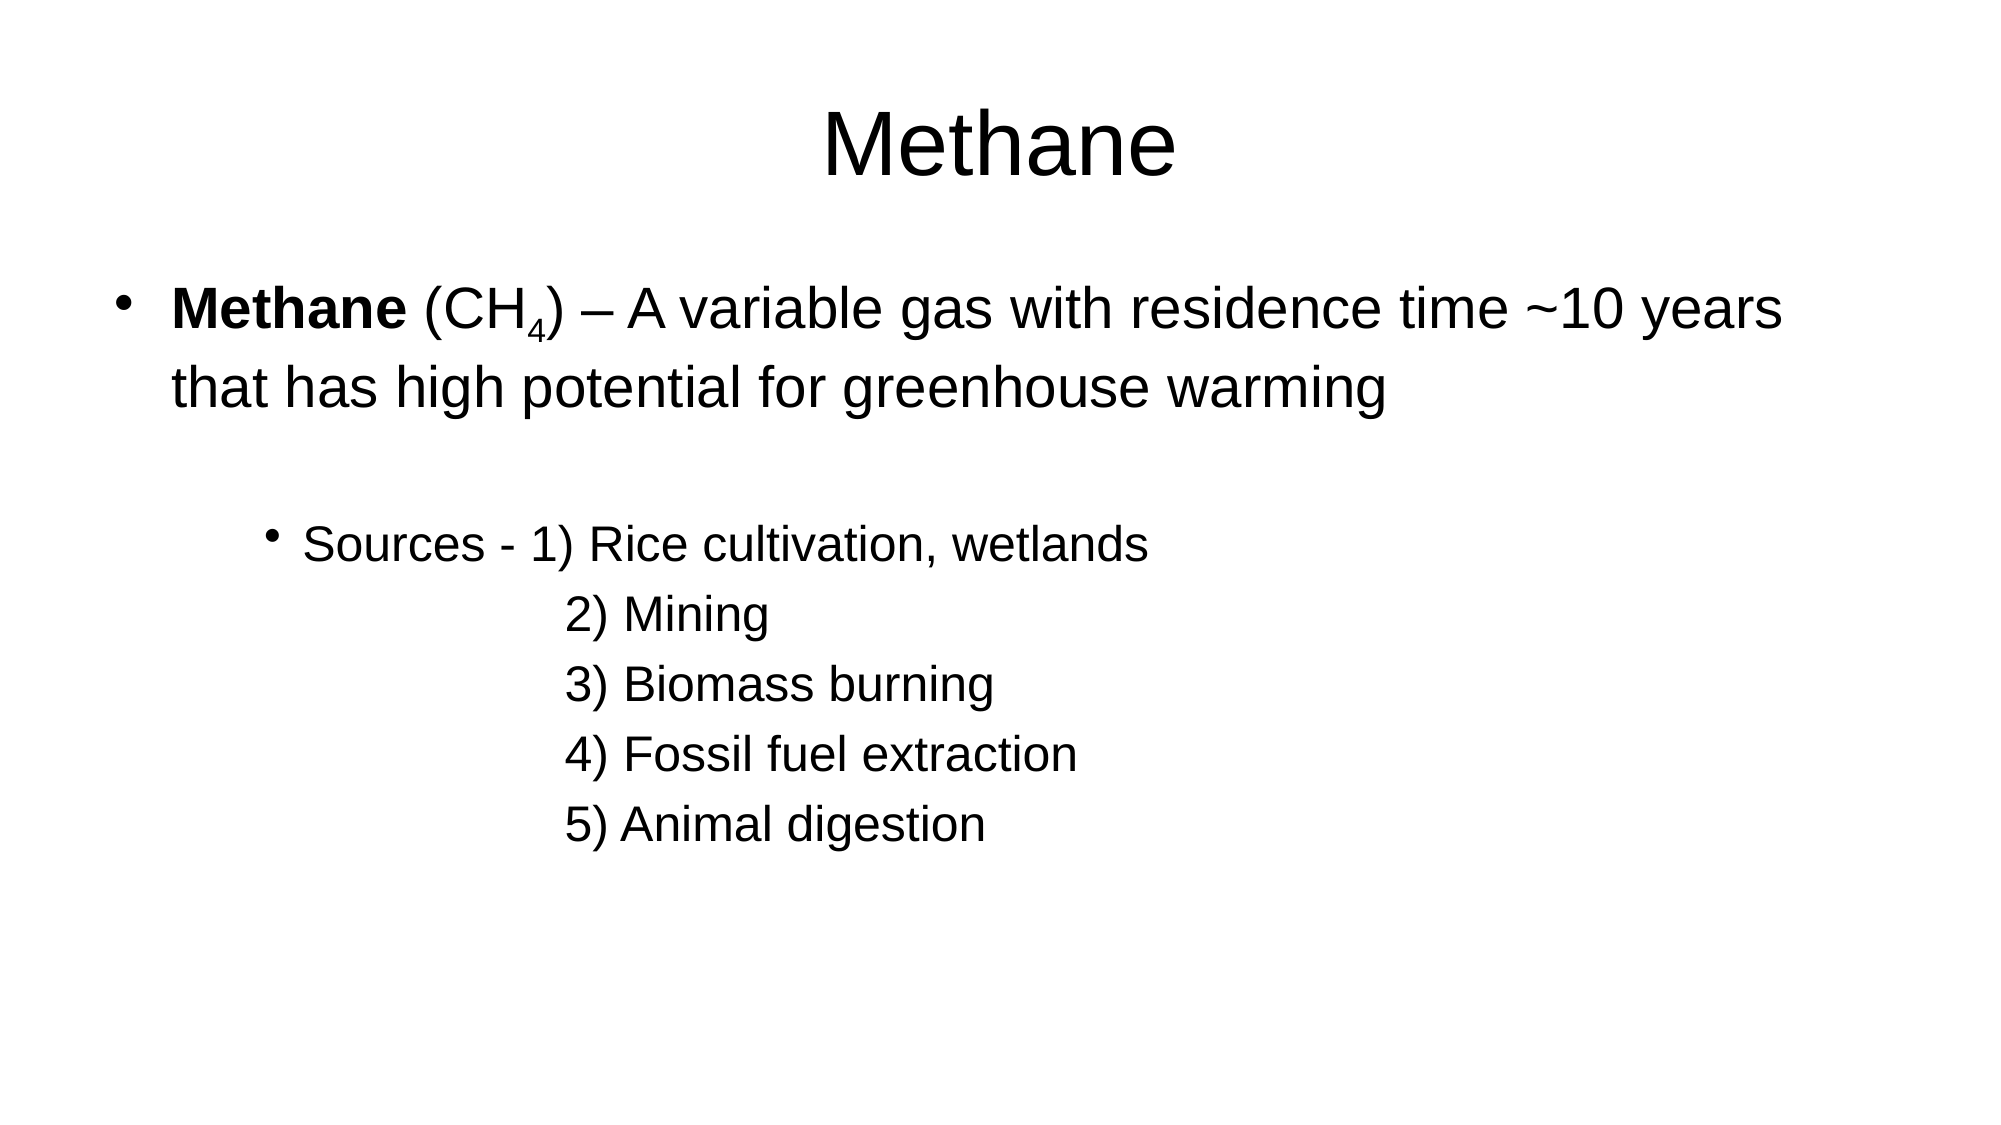

# Methane
Methane (CH4) – A variable gas with residence time ~10 years that has high potential for greenhouse warming

Sources - 1) Rice cultivation, wetlands
		        2) Mining
		        3) Biomass burning
		        4) Fossil fuel extraction
		        5) Animal digestion